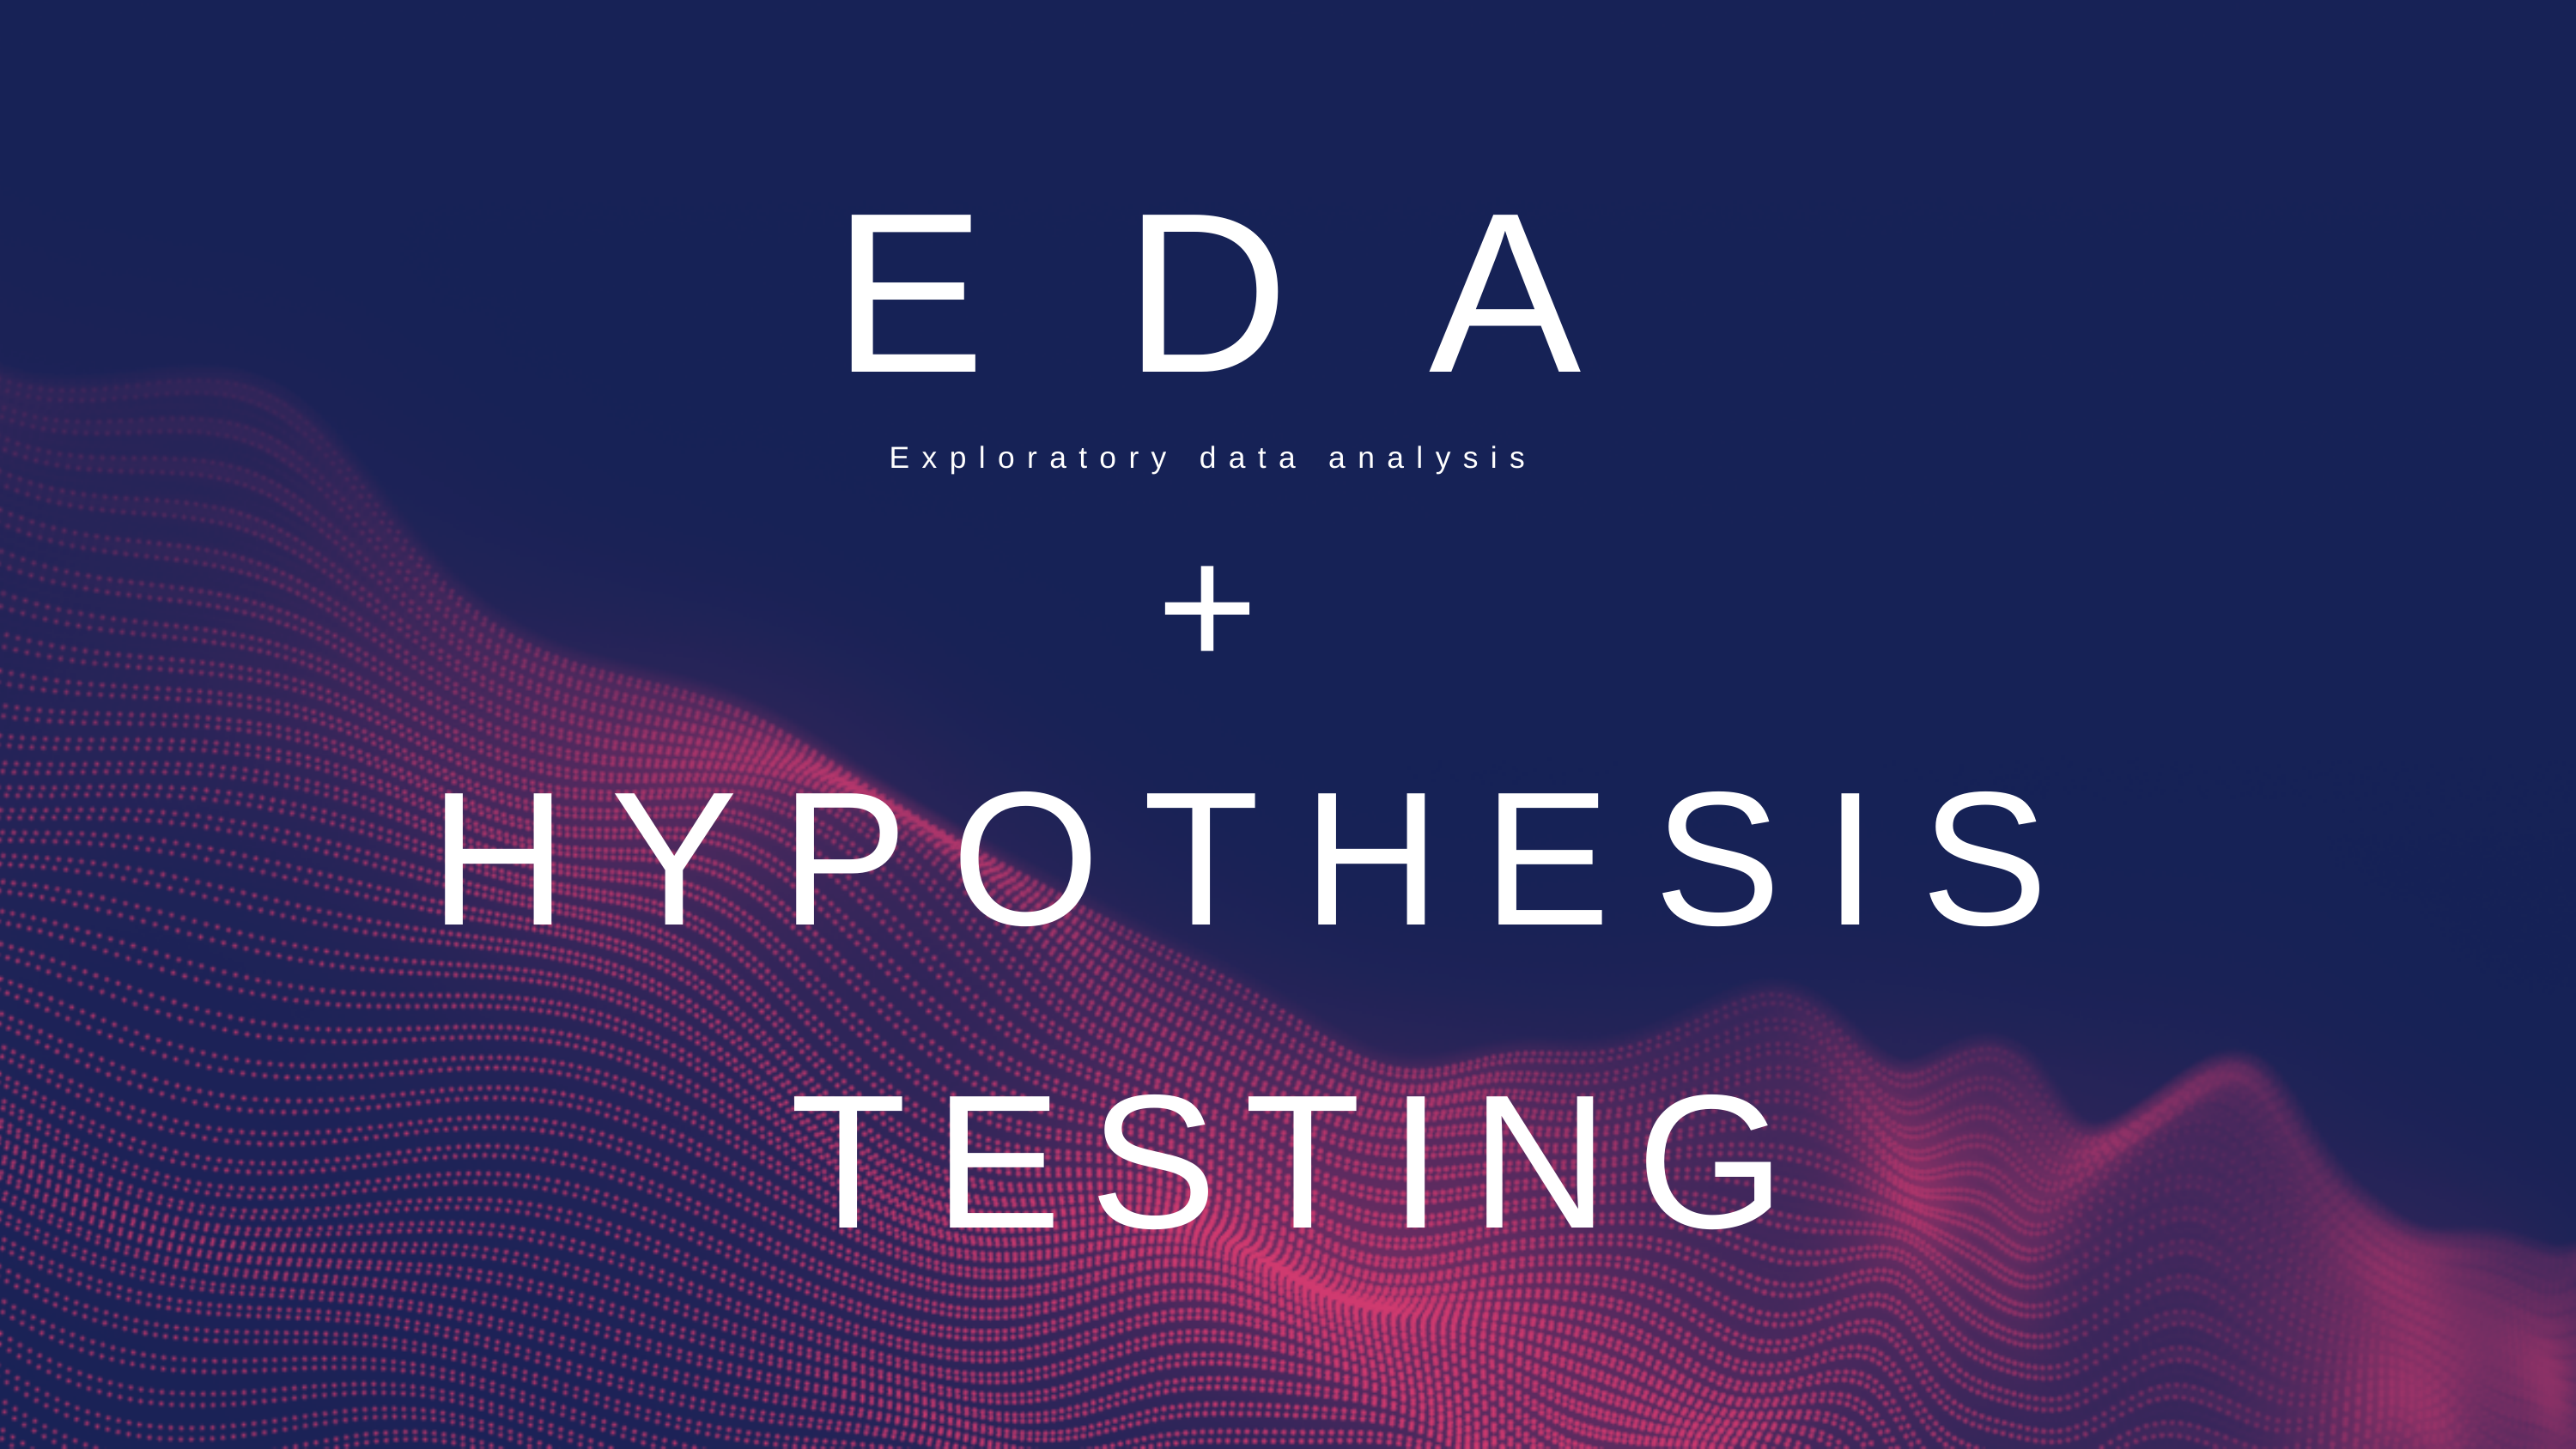

EDA
Exploratory data analysis
+
HYPOTHESIS
TESTING